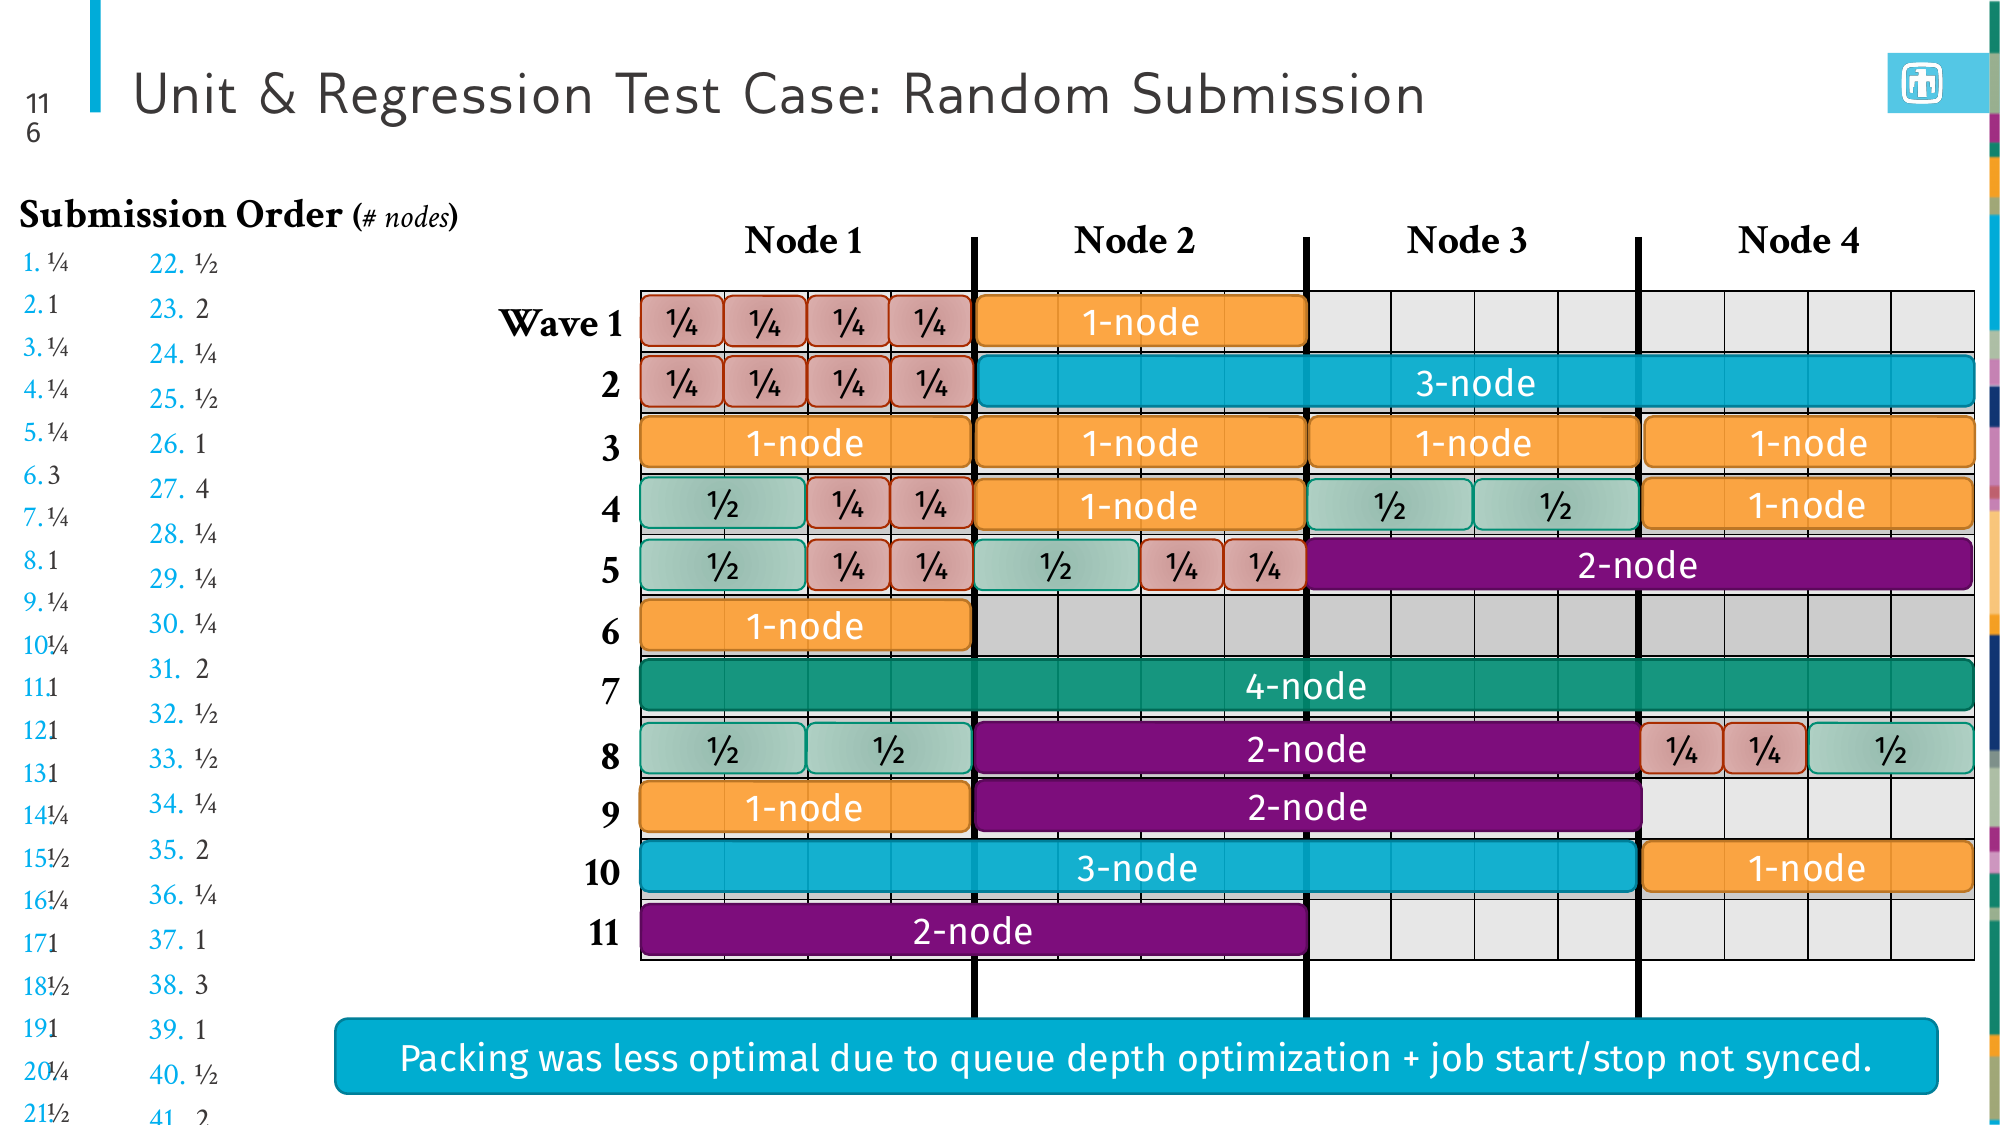

# Unit & Regression Test Case: Random Submission
116
Submission Order (# nodes)
Node 1
Node 2
Node 3
Node 4
¼
1
¼
¼
¼
3
¼
1
¼
¼
1
1
1
¼
½
¼
1
½
1
¼
½

½
2
¼
½
1
4
¼
¼
¼
2
½
½
¼
2
¼
1
3
1
½
2

Wave 1
|  |  |  |  |  |  |  |  |  |  |  |  |  |  |  |  |
| --- | --- | --- | --- | --- | --- | --- | --- | --- | --- | --- | --- | --- | --- | --- | --- |
|  |  |  |  |  |  |  |  |  |  |  |  |  |  |  |  |
|  |  |  |  |  |  |  |  |  |  |  |  |  |  |  |  |
|  |  |  |  |  |  |  |  |  |  |  |  |  |  |  |  |
|  |  |  |  |  |  |  |  |  |  |  |  |  |  |  |  |
|  |  |  |  |  |  |  |  |  |  |  |  |  |  |  |  |
|  |  |  |  |  |  |  |  |  |  |  |  |  |  |  |  |
|  |  |  |  |  |  |  |  |  |  |  |  |  |  |  |  |
|  |  |  |  |  |  |  |  |  |  |  |  |  |  |  |  |
|  |  |  |  |  |  |  |  |  |  |  |  |  |  |  |  |
|  |  |  |  |  |  |  |  |  |  |  |  |  |  |  |  |
1-node
¼
¼
¼
¼
2
3-node
¼
¼
¼
¼
3
1-node
1-node
1-node
1-node
4
½
¼
¼
1-node
1-node
½
½
5
2-node
¼
¼
½
½
¼
¼
6
1-node
7
4-node
8
2-node
½
½
½
¼
¼
9
2-node
1-node
10
3-node
1-node
11
2-node
Packing was less optimal due to queue depth optimization + job start/stop not synced.